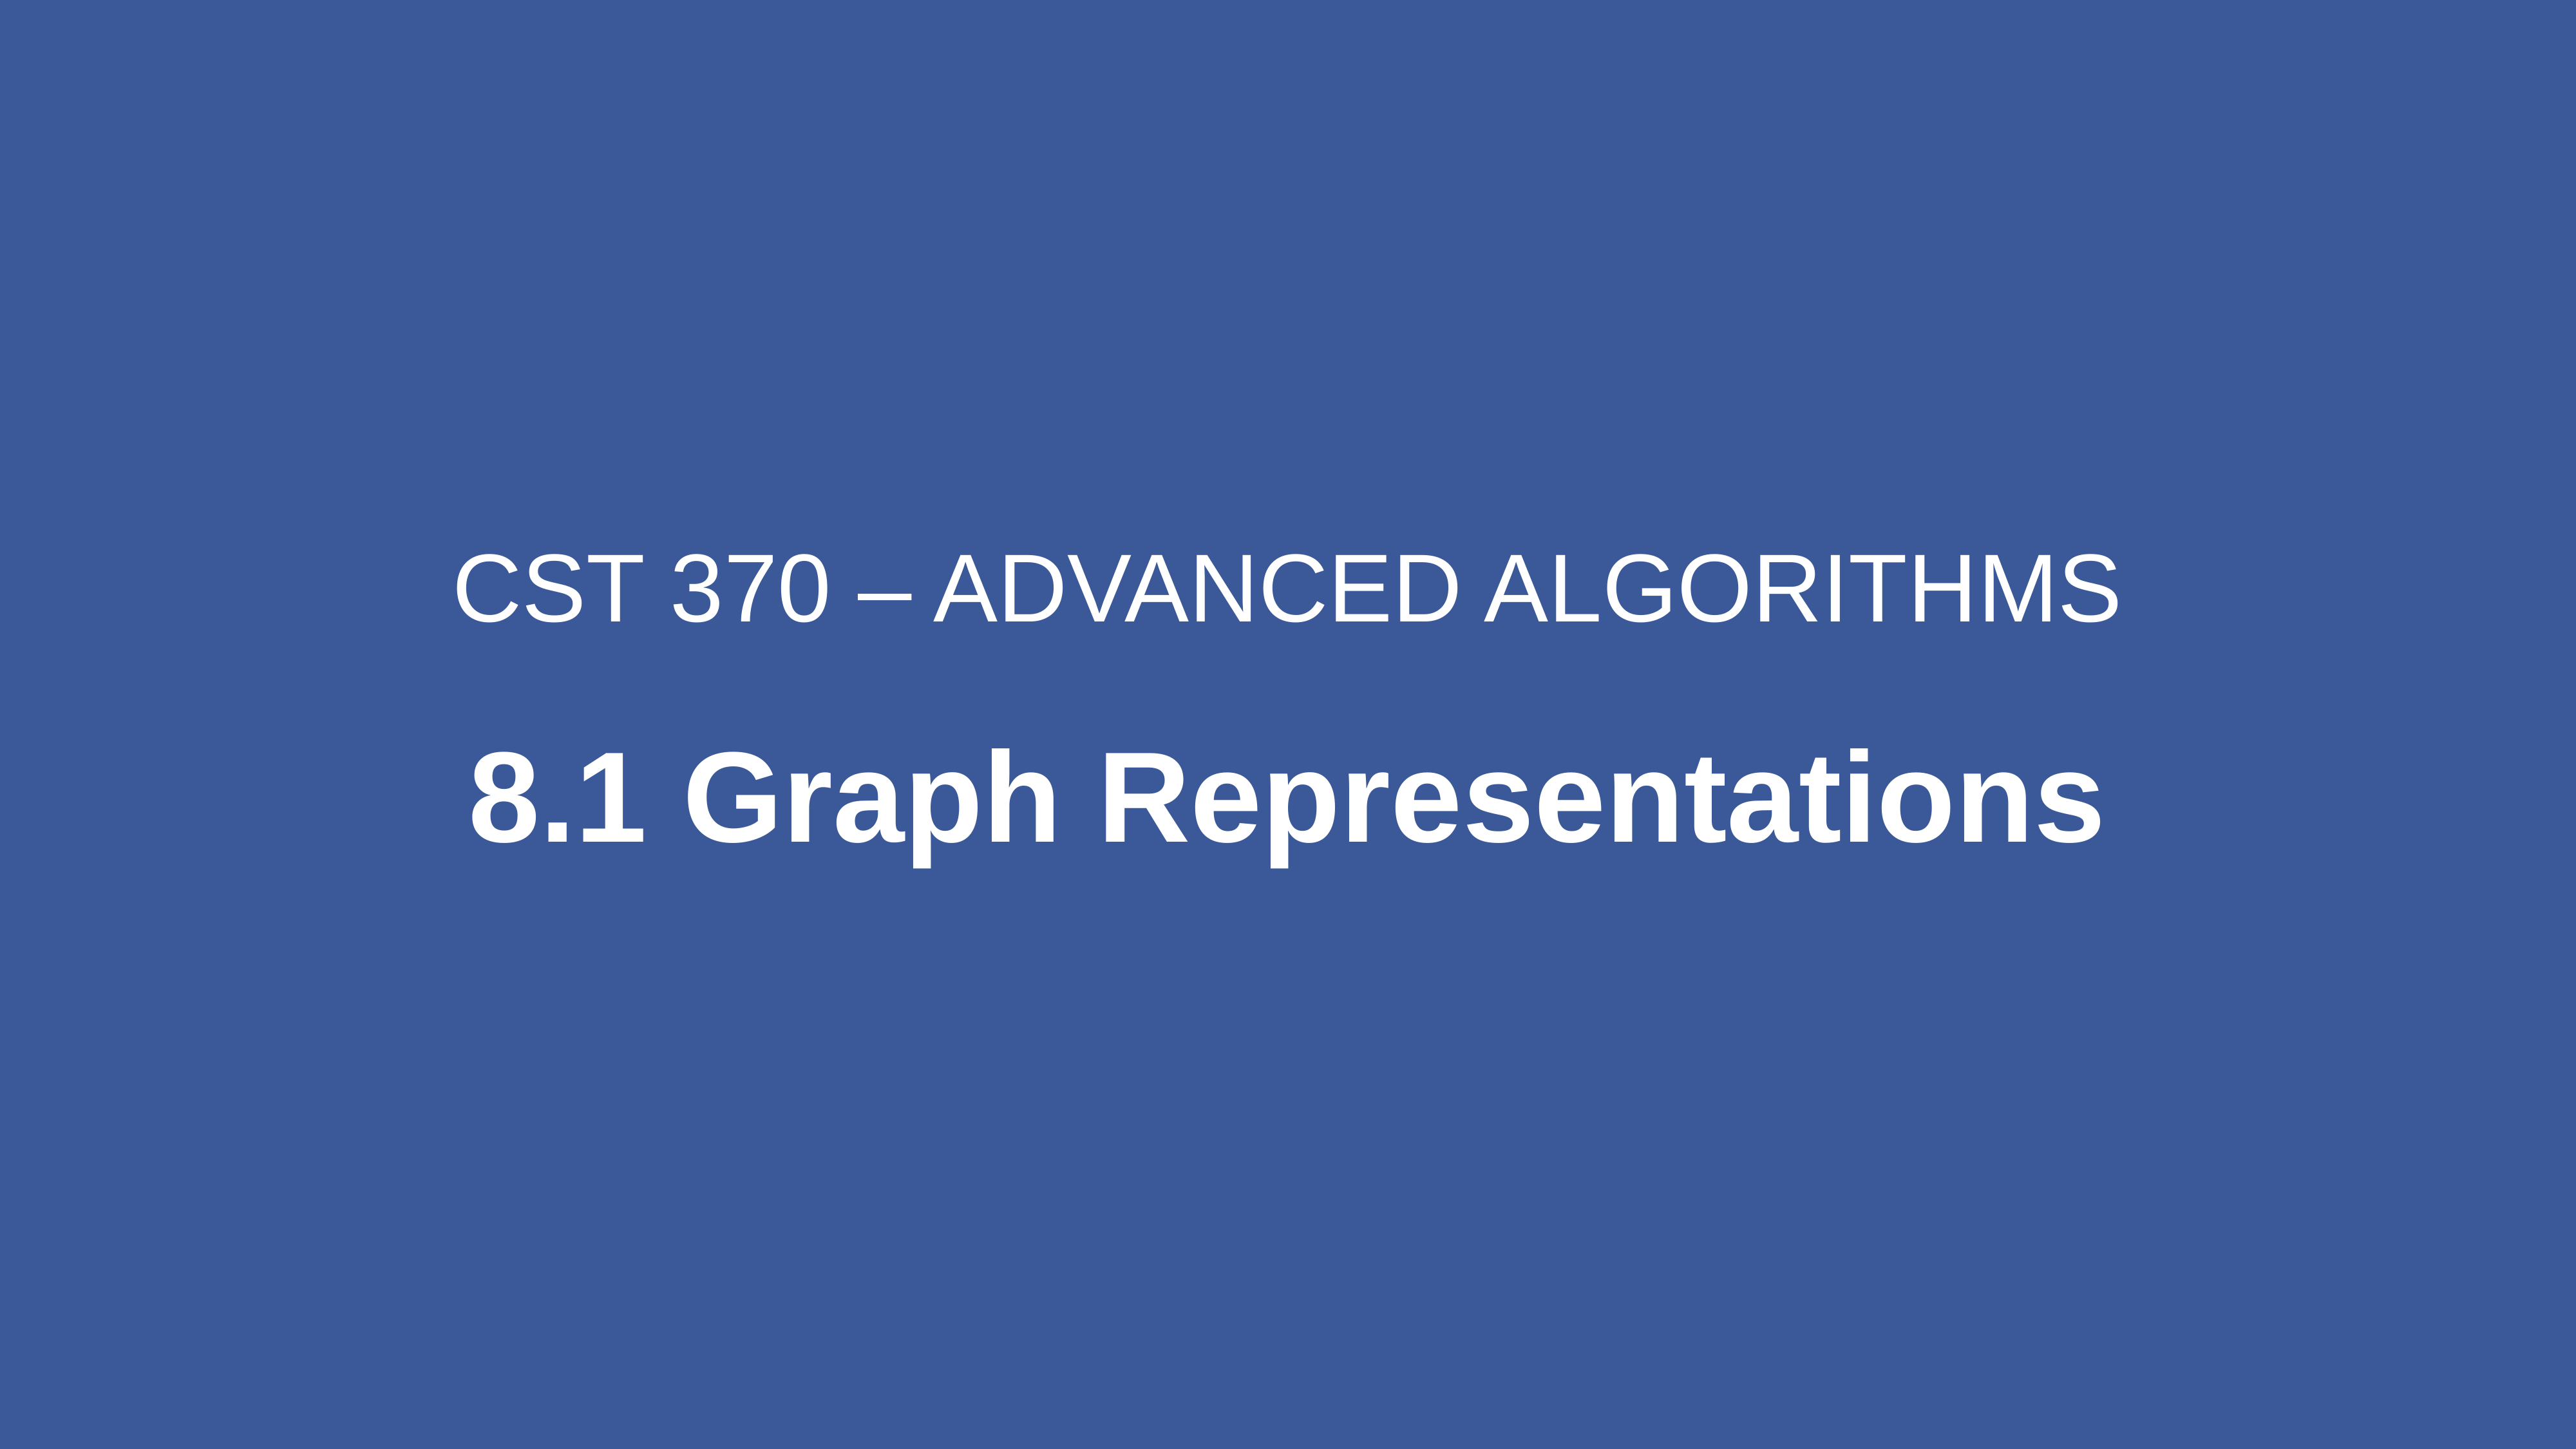

CST 370 – ADVANCED ALGORITHMS

8.1 Graph Representations